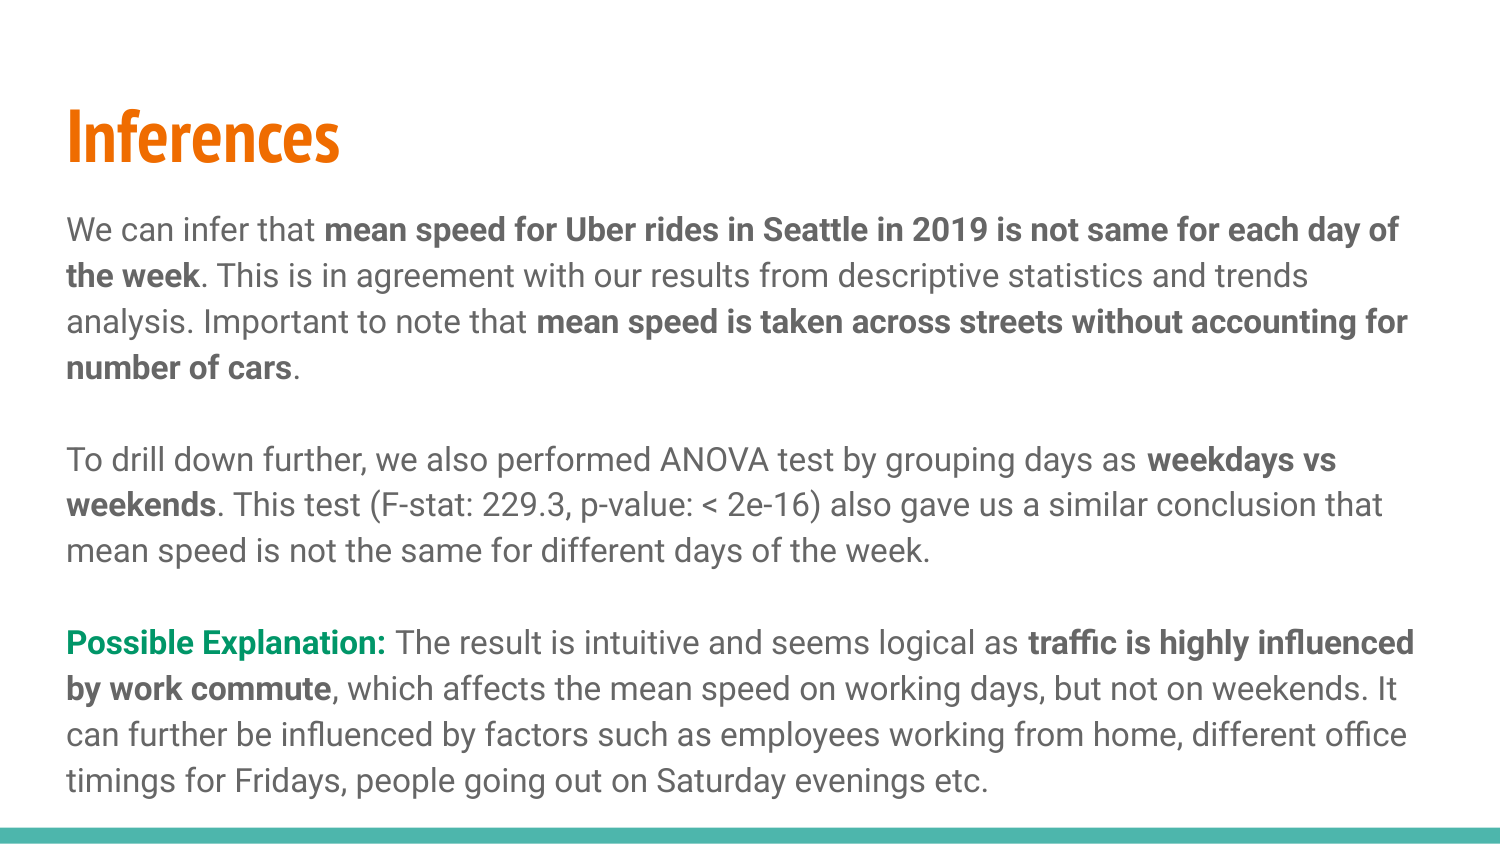

# Inferences

We can infer that mean speed for Uber rides in Seattle in 2019 is not same for each day of the week. This is in agreement with our results from descriptive statistics and trends analysis. Important to note that mean speed is taken across streets without accounting for number of cars.

To drill down further, we also performed ANOVA test by grouping days as weekdays vs weekends. This test (F-stat: 229.3, p-value: < 2e-16) also gave us a similar conclusion that mean speed is not the same for different days of the week.

Possible Explanation: The result is intuitive and seems logical as traffic is highly influenced by work commute, which affects the mean speed on working days, but not on weekends. It can further be influenced by factors such as employees working from home, different office timings for Fridays, people going out on Saturday evenings etc.